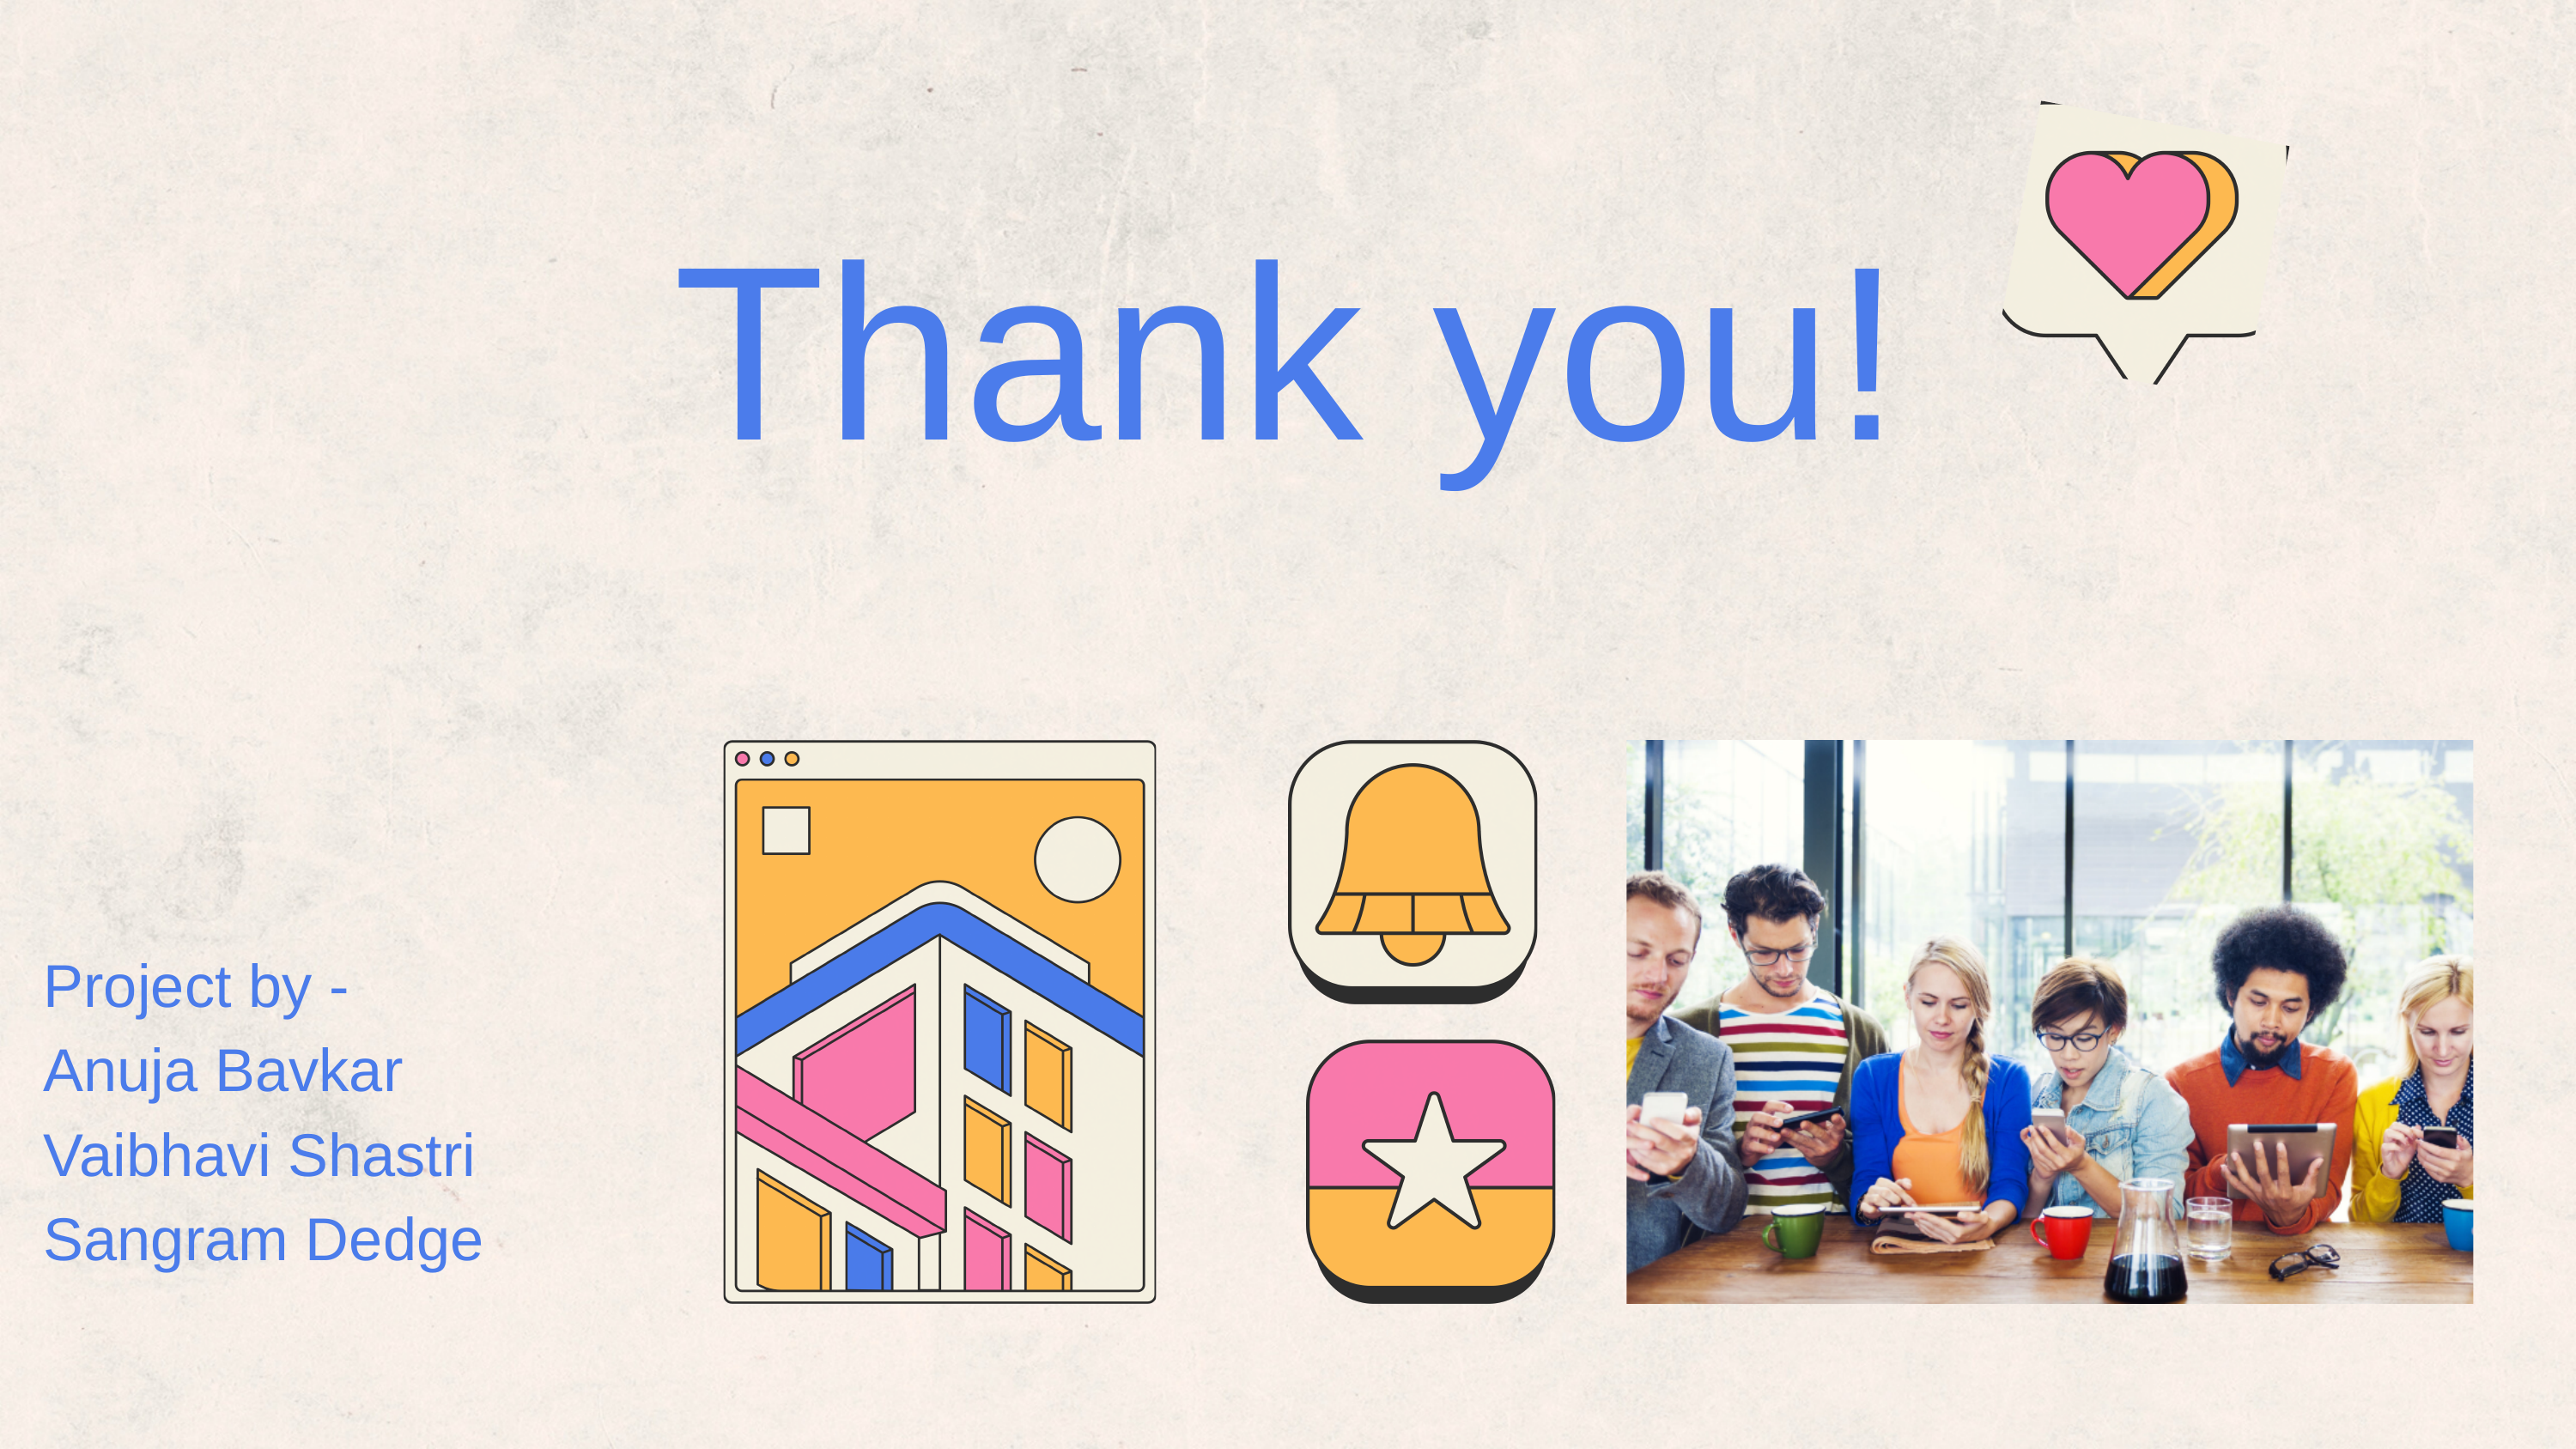

Thank you!

Project by -
Anuja Bavkar
Vaibhavi Shastri
Sangram Dedge